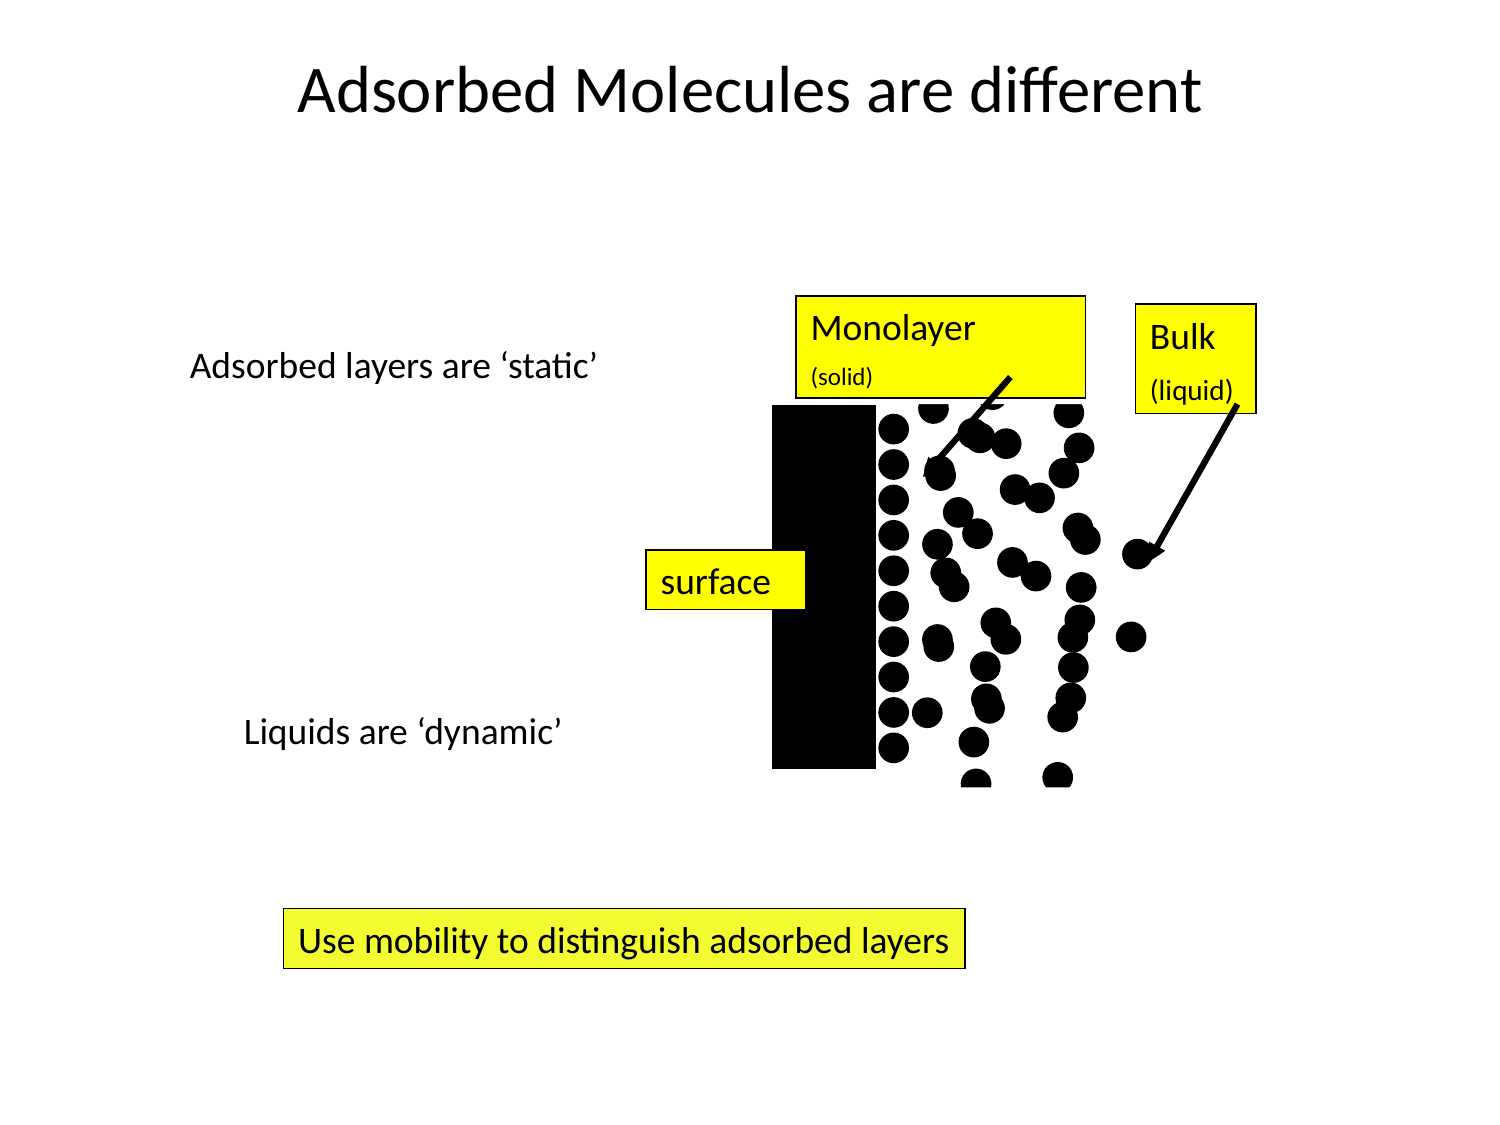

# Adsorbed Molecules are different
Monolayer
(solid)

Bulk
(liquid)

Adsorbed layers are ‘static’

surface
Liquids are ‘dynamic’

Use mobility to distinguish adsorbed layers